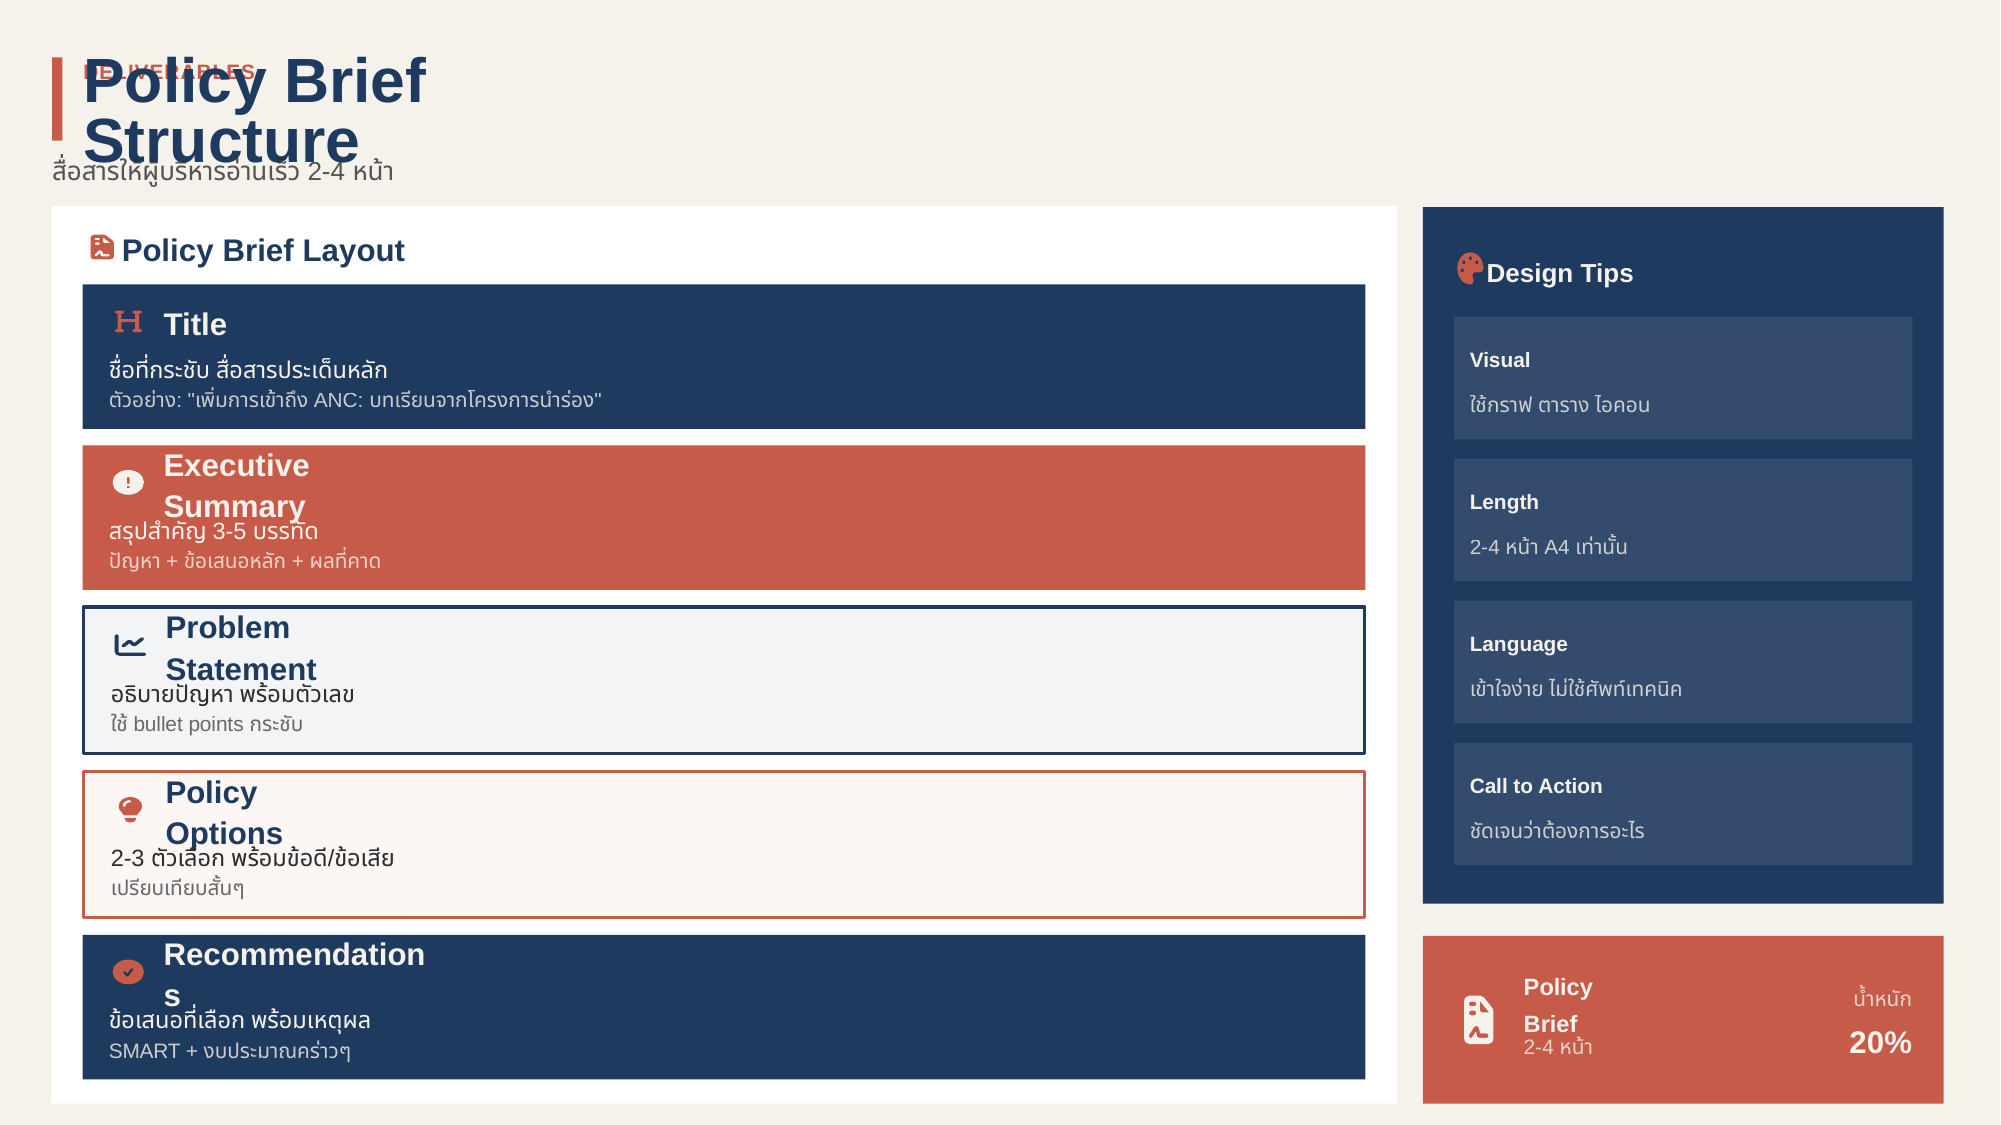

DELIVERABLES

Policy Brief Structure
สื่อสารให้ผู้บริหารอ่านเร็ว 2-4 หน้า

Policy Brief Layout

Title

ชื่อที่กระชับ สื่อสารประเด็นหลัก
ตัวอย่าง: "เพิ่มการเข้าถึง ANC: บทเรียนจากโครงการนำร่อง"

Executive Summary

สรุปสำคัญ 3-5 บรรทัด
ปัญหา + ข้อเสนอหลัก + ผลที่คาด

Problem Statement

อธิบายปัญหา พร้อมตัวเลข
ใช้ bullet points กระชับ

Policy Options

2-3 ตัวเลือก พร้อมข้อดี/ข้อเสีย
เปรียบเทียบสั้นๆ

Recommendations

ข้อเสนอที่เลือก พร้อมเหตุผล
SMART + งบประมาณคร่าวๆ

Design Tips

Visual
ใช้กราฟ ตาราง ไอคอน

Length
2-4 หน้า A4 เท่านั้น

Language
เข้าใจง่าย ไม่ใช้ศัพท์เทคนิค

Call to Action
ชัดเจนว่าต้องการอะไร

น้ำหนัก
Policy Brief

20%
2-4 หน้า